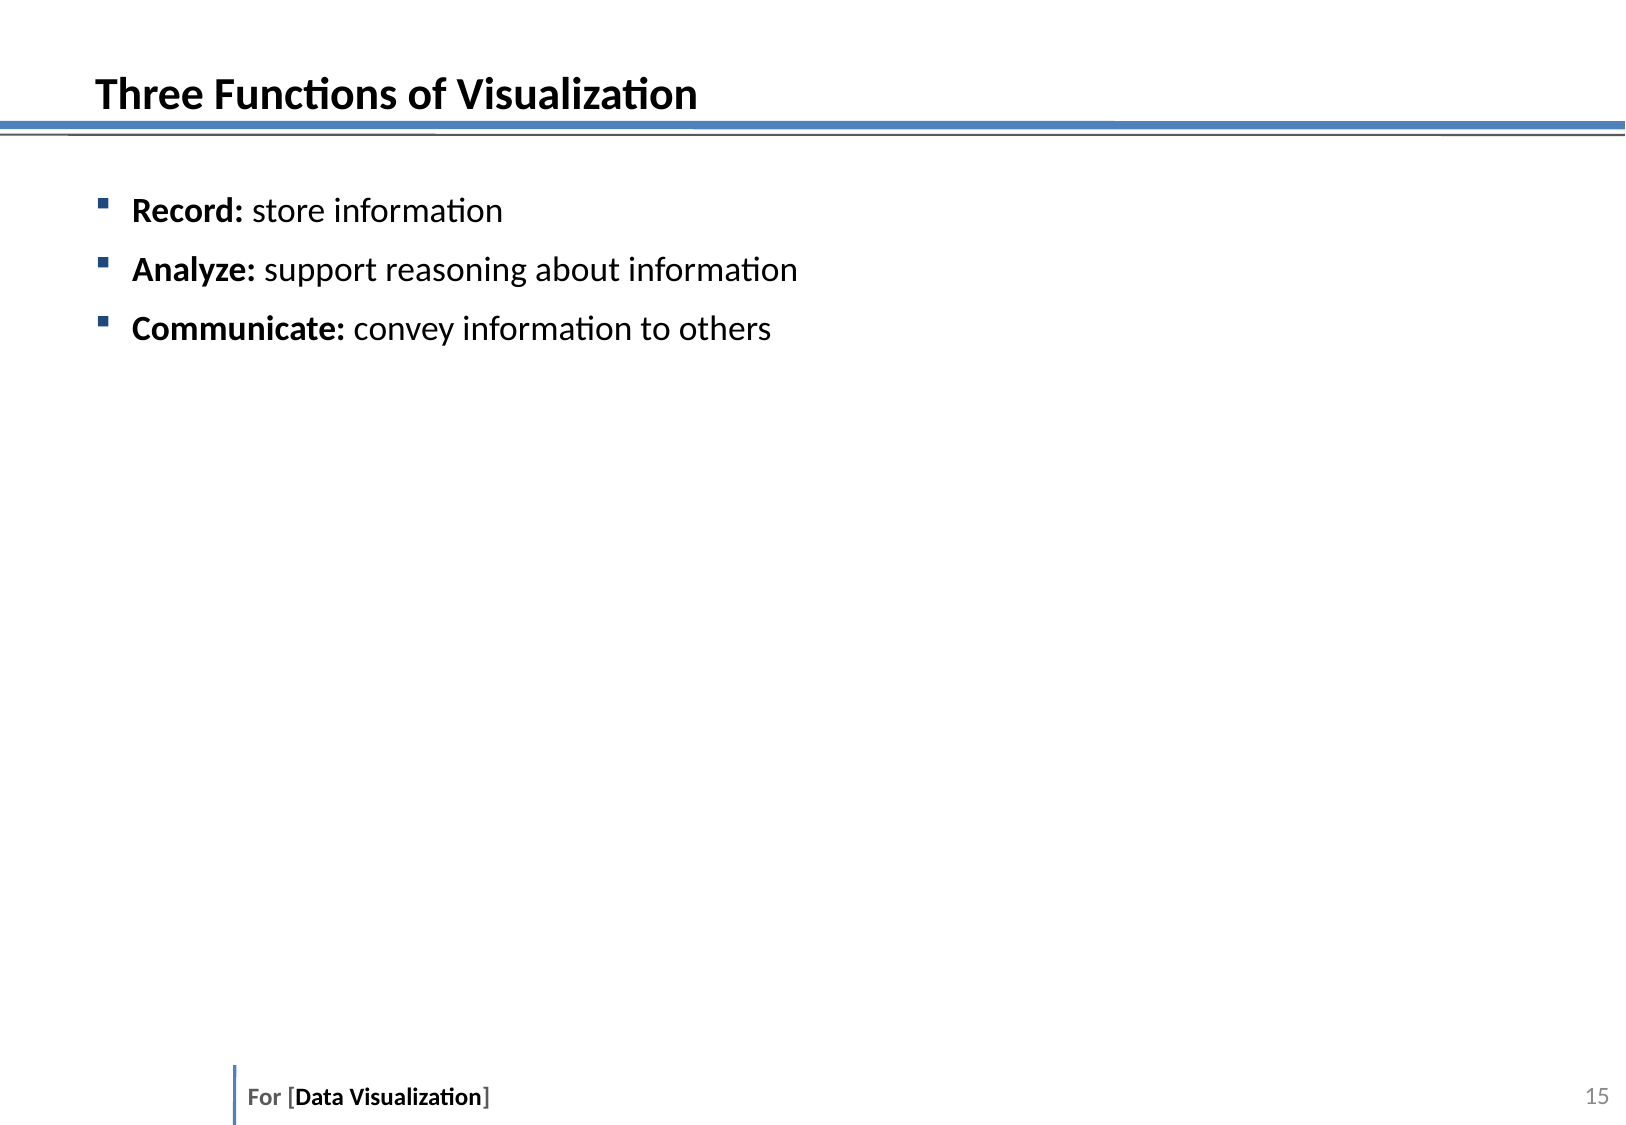

# Three Functions of Visualization
Record: store information
Analyze: support reasoning about information
Communicate: convey information to others
15